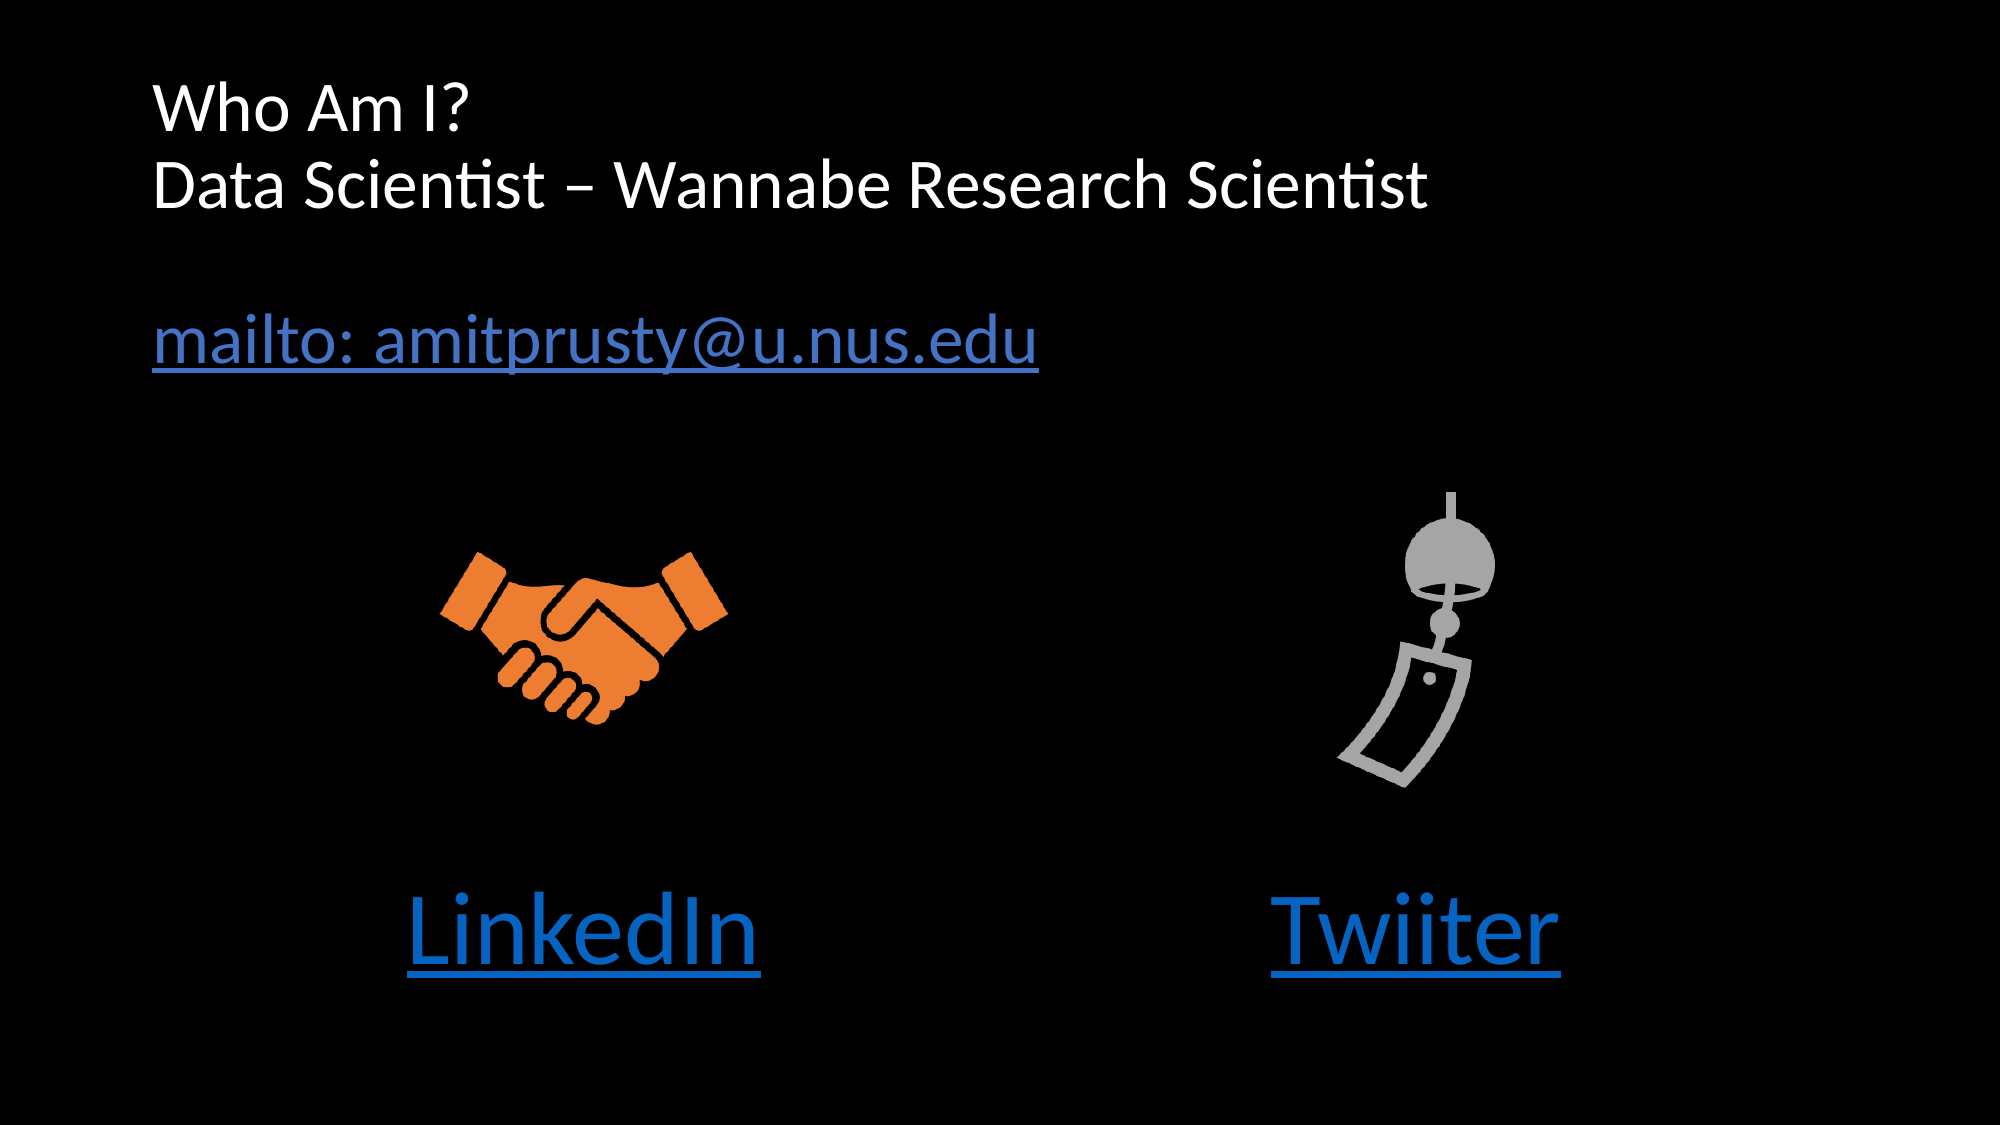

# Who Am I? Data Scientist – Wannabe Research Scientist mailto: amitprusty@u.nus.edu
LinkedIn
Twiiter